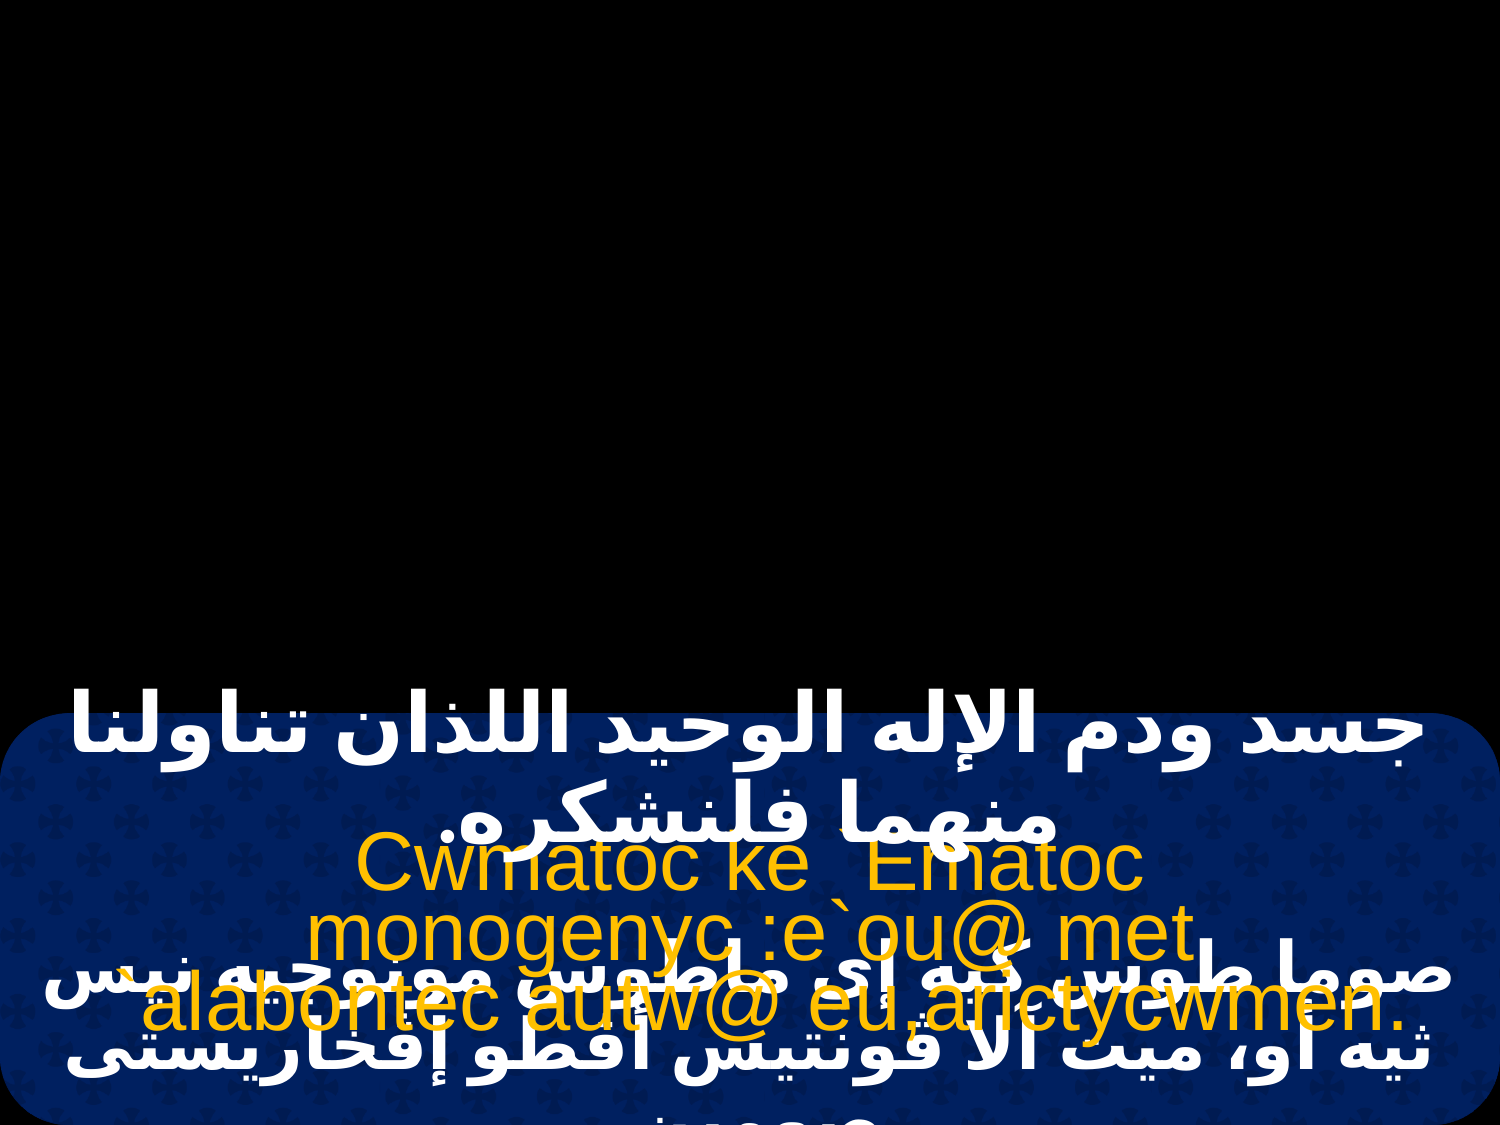

# سوماتوس
جسد ودم الإله الوحيد اللذان تناولنا منهما فلنشكره.
Cwmatoc ke `Ematoc monogenyc :e`ou@ met
 `alabontec autw@ eu,arictycwmen.
صوما طوس كيه إي ماطوس مونوجيه نيس ثيه أو، ميت آلا ڤونتيس أڤطو إڤخاريستى صومين.